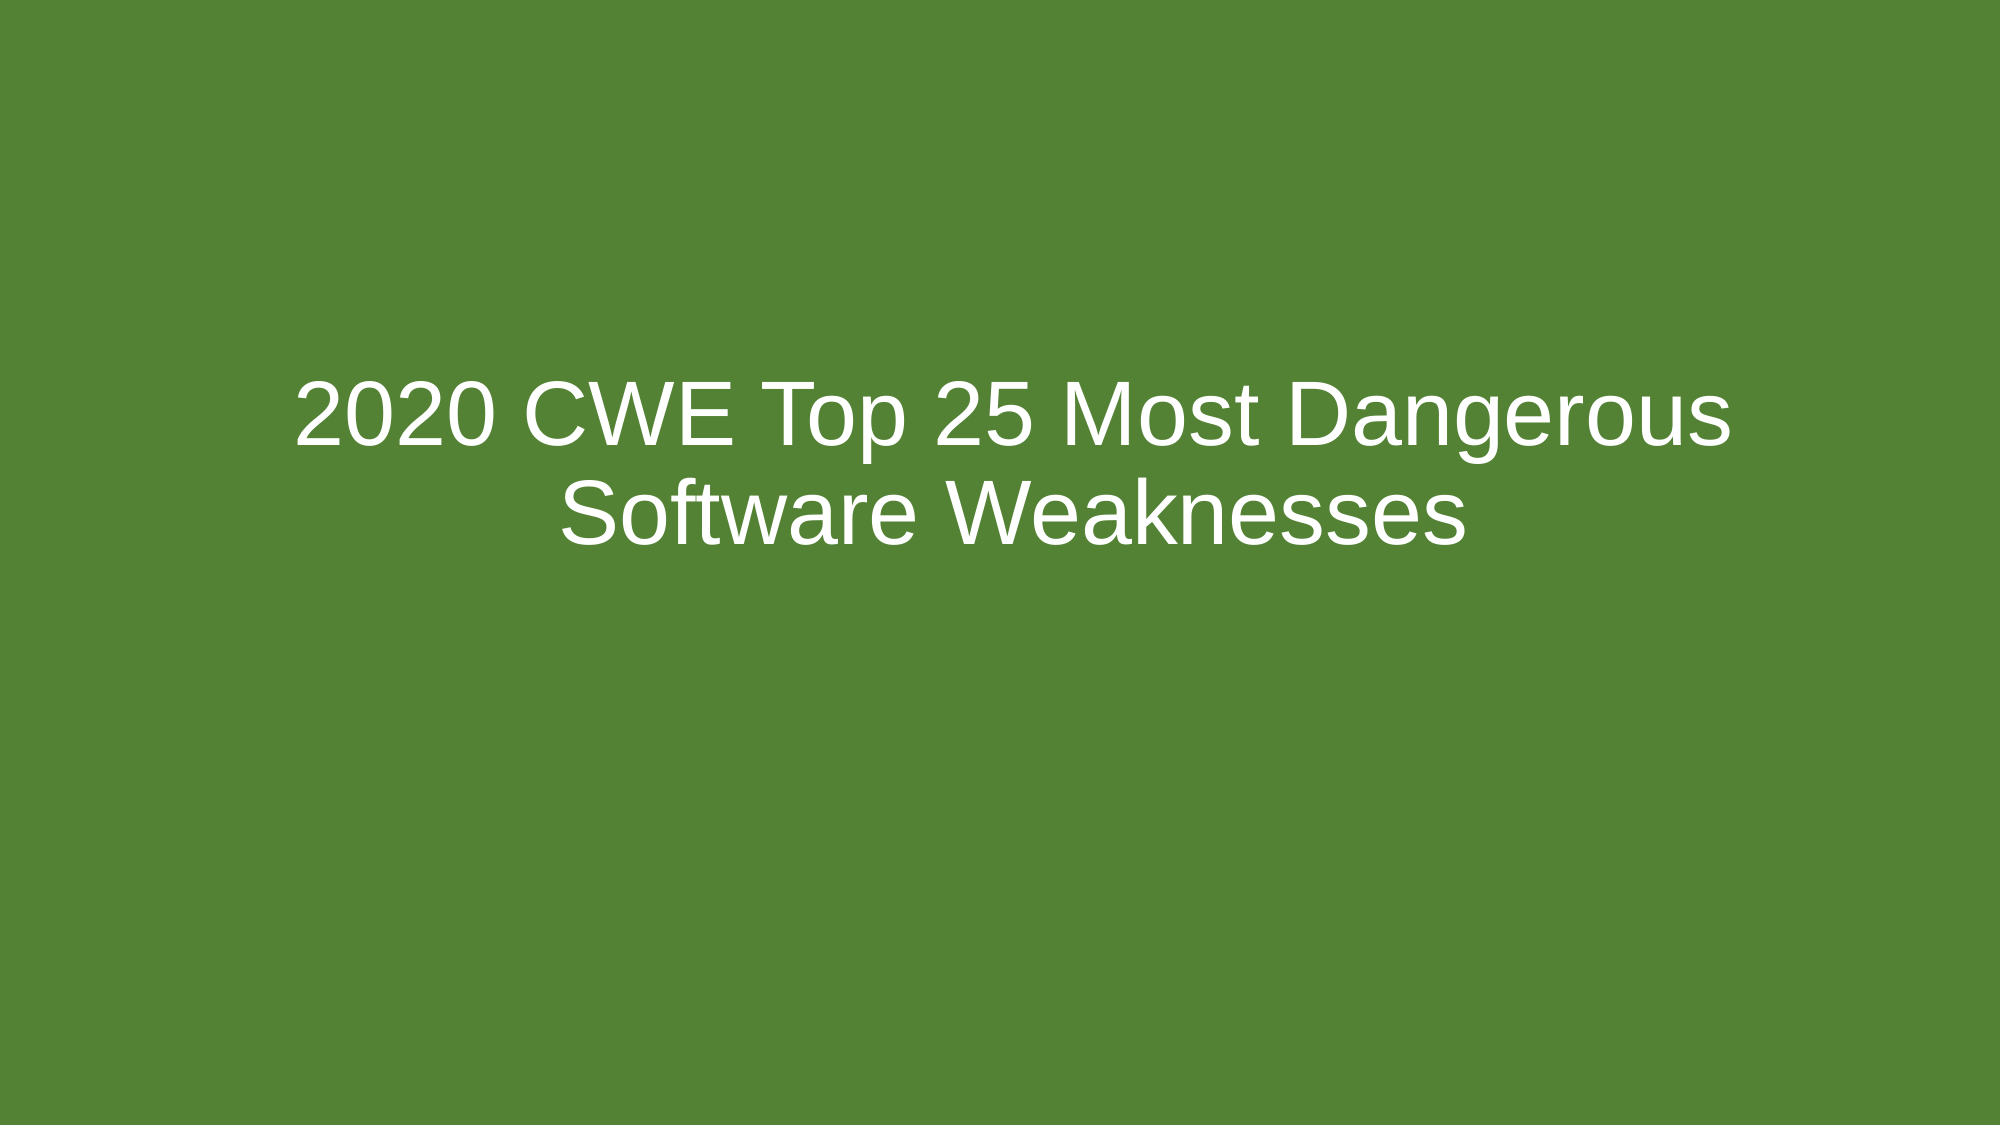

# 2020 CWE Top 25 Most Dangerous Software Weaknesses